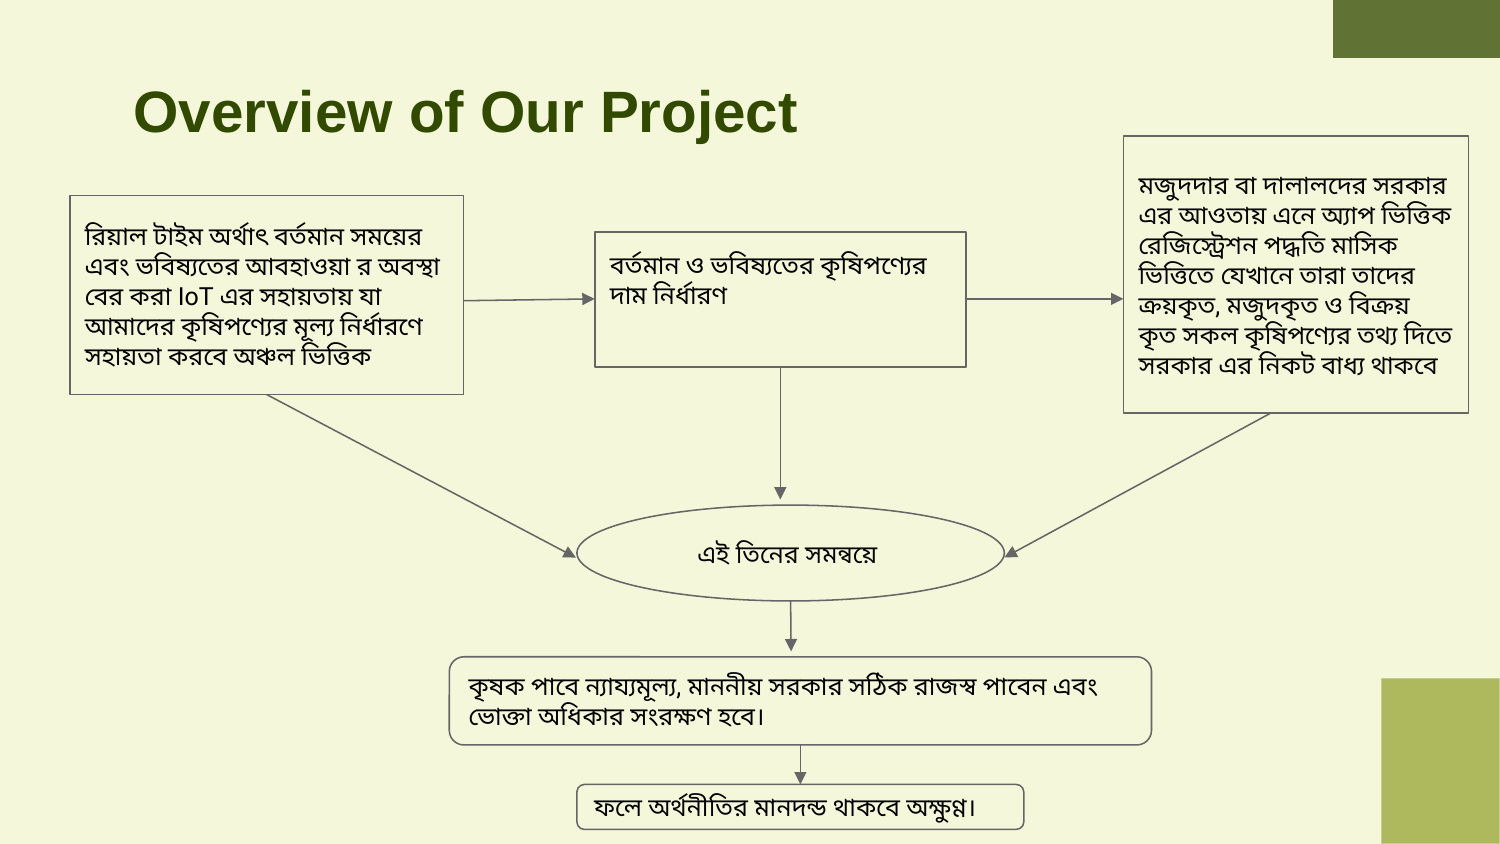

# Overview of Our Project
মজুদদার বা দালালদের সরকার এর আওতায় এনে অ্যাপ ভিত্তিক রেজিস্ট্রেশন পদ্ধতি মাসিক ভিত্তিতে যেখানে তারা তাদের ক্রয়কৃত, মজুদকৃত ও বিক্রয় কৃত সকল কৃষিপণ্যের তথ্য দিতে সরকার এর নিকট বাধ্য থাকবে
রিয়াল টাইম অর্থাৎ বর্তমান সময়ের এবং ভবিষ্যতের আবহাওয়া র অবস্থা বের করা IoT এর সহায়তায় যা আমাদের কৃষিপণ্যের মূল্য নির্ধারণে সহায়তা করবে অঞ্চল ভিত্তিক
বর্তমান ও ভবিষ্যতের কৃষিপণ্যের দাম নির্ধারণ

এই তিনের সমন্বয়ে
কৃষক পাবে ন্যায্যমূল্য, মাননীয় সরকার সঠিক রাজস্ব পাবেন এবং ভোক্তা অধিকার সংরক্ষণ হবে।
ফলে অর্থনীতির মানদন্ড থাকবে অক্ষুণ্ণ।